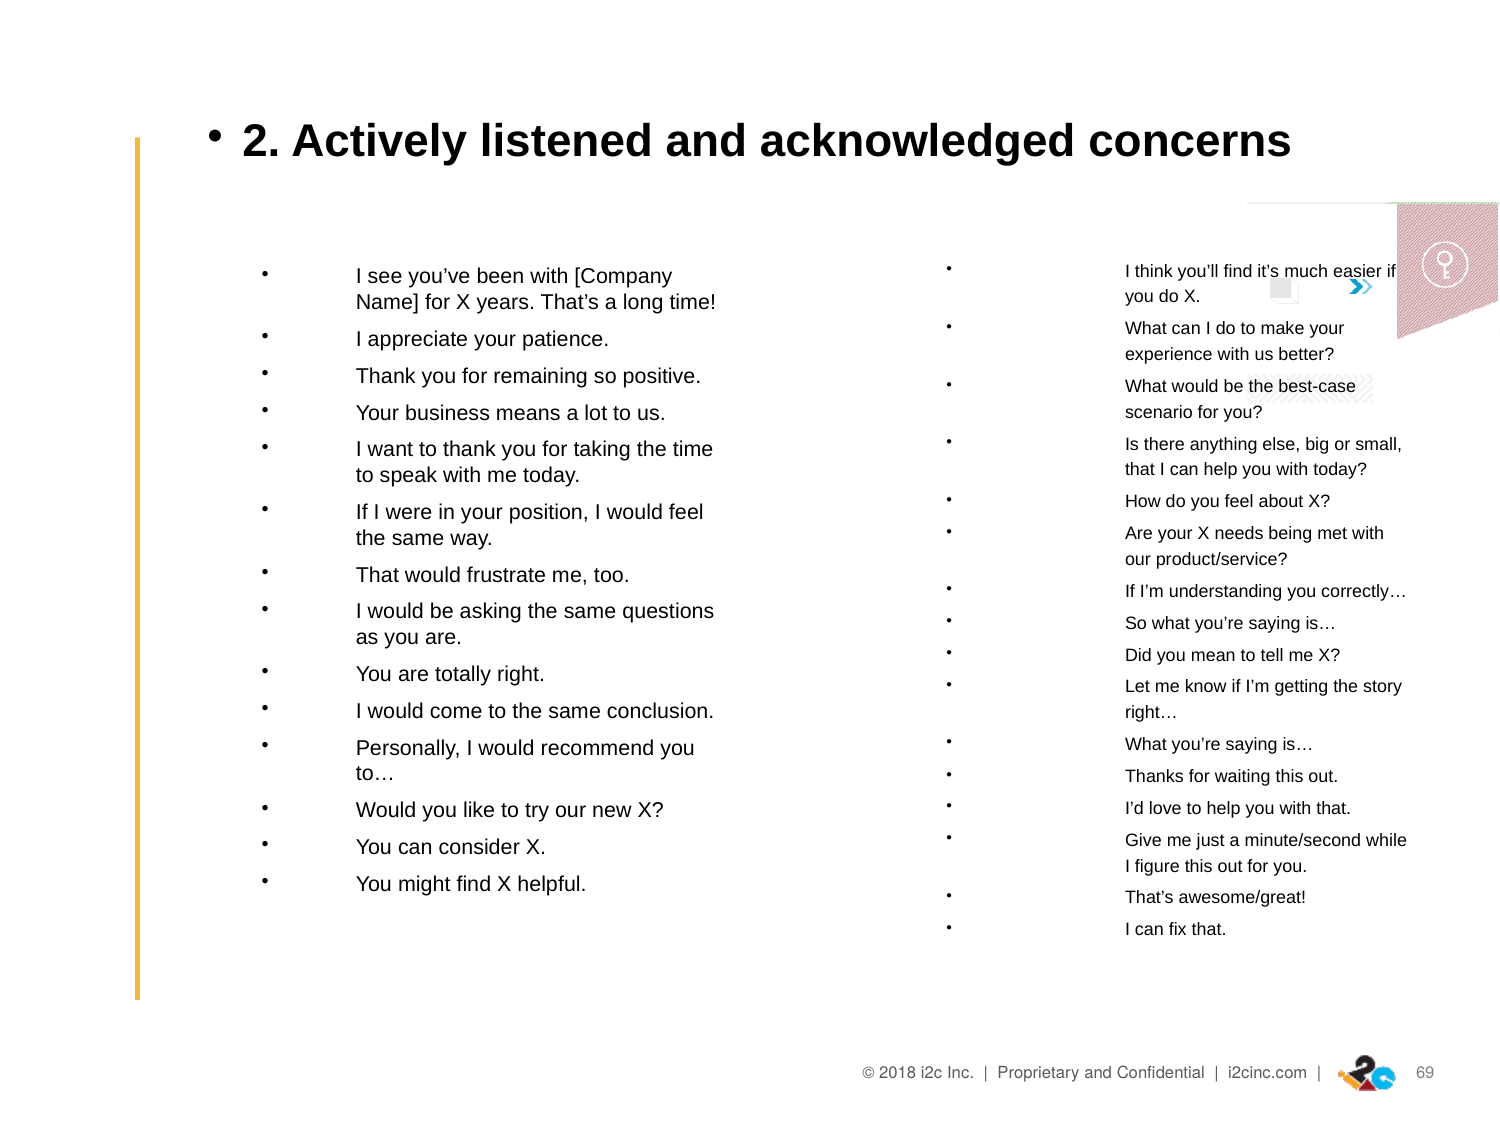

2. Actively listened and acknowledged concerns
I think you’ll find it’s much easier if you do X.
What can I do to make your experience with us better?
What would be the best-case scenario for you?
Is there anything else, big or small, that I can help you with today?
How do you feel about X?
Are your X needs being met with our product/service?
If I’m understanding you correctly…
So what you’re saying is…
Did you mean to tell me X?
Let me know if I’m getting the story right…
What you’re saying is…
Thanks for waiting this out.
I’d love to help you with that.
Give me just a minute/second while I figure this out for you.
That’s awesome/great!
I can fix that.
I see you’ve been with [Company Name] for X years. That’s a long time!
I appreciate your patience.
Thank you for remaining so positive.
Your business means a lot to us.
I want to thank you for taking the time to speak with me today.
If I were in your position, I would feel the same way.
That would frustrate me, too.
I would be asking the same questions as you are.
You are totally right.
I would come to the same conclusion.
Personally, I would recommend you to…
Would you like to try our new X?
You can consider X.
You might find X helpful.